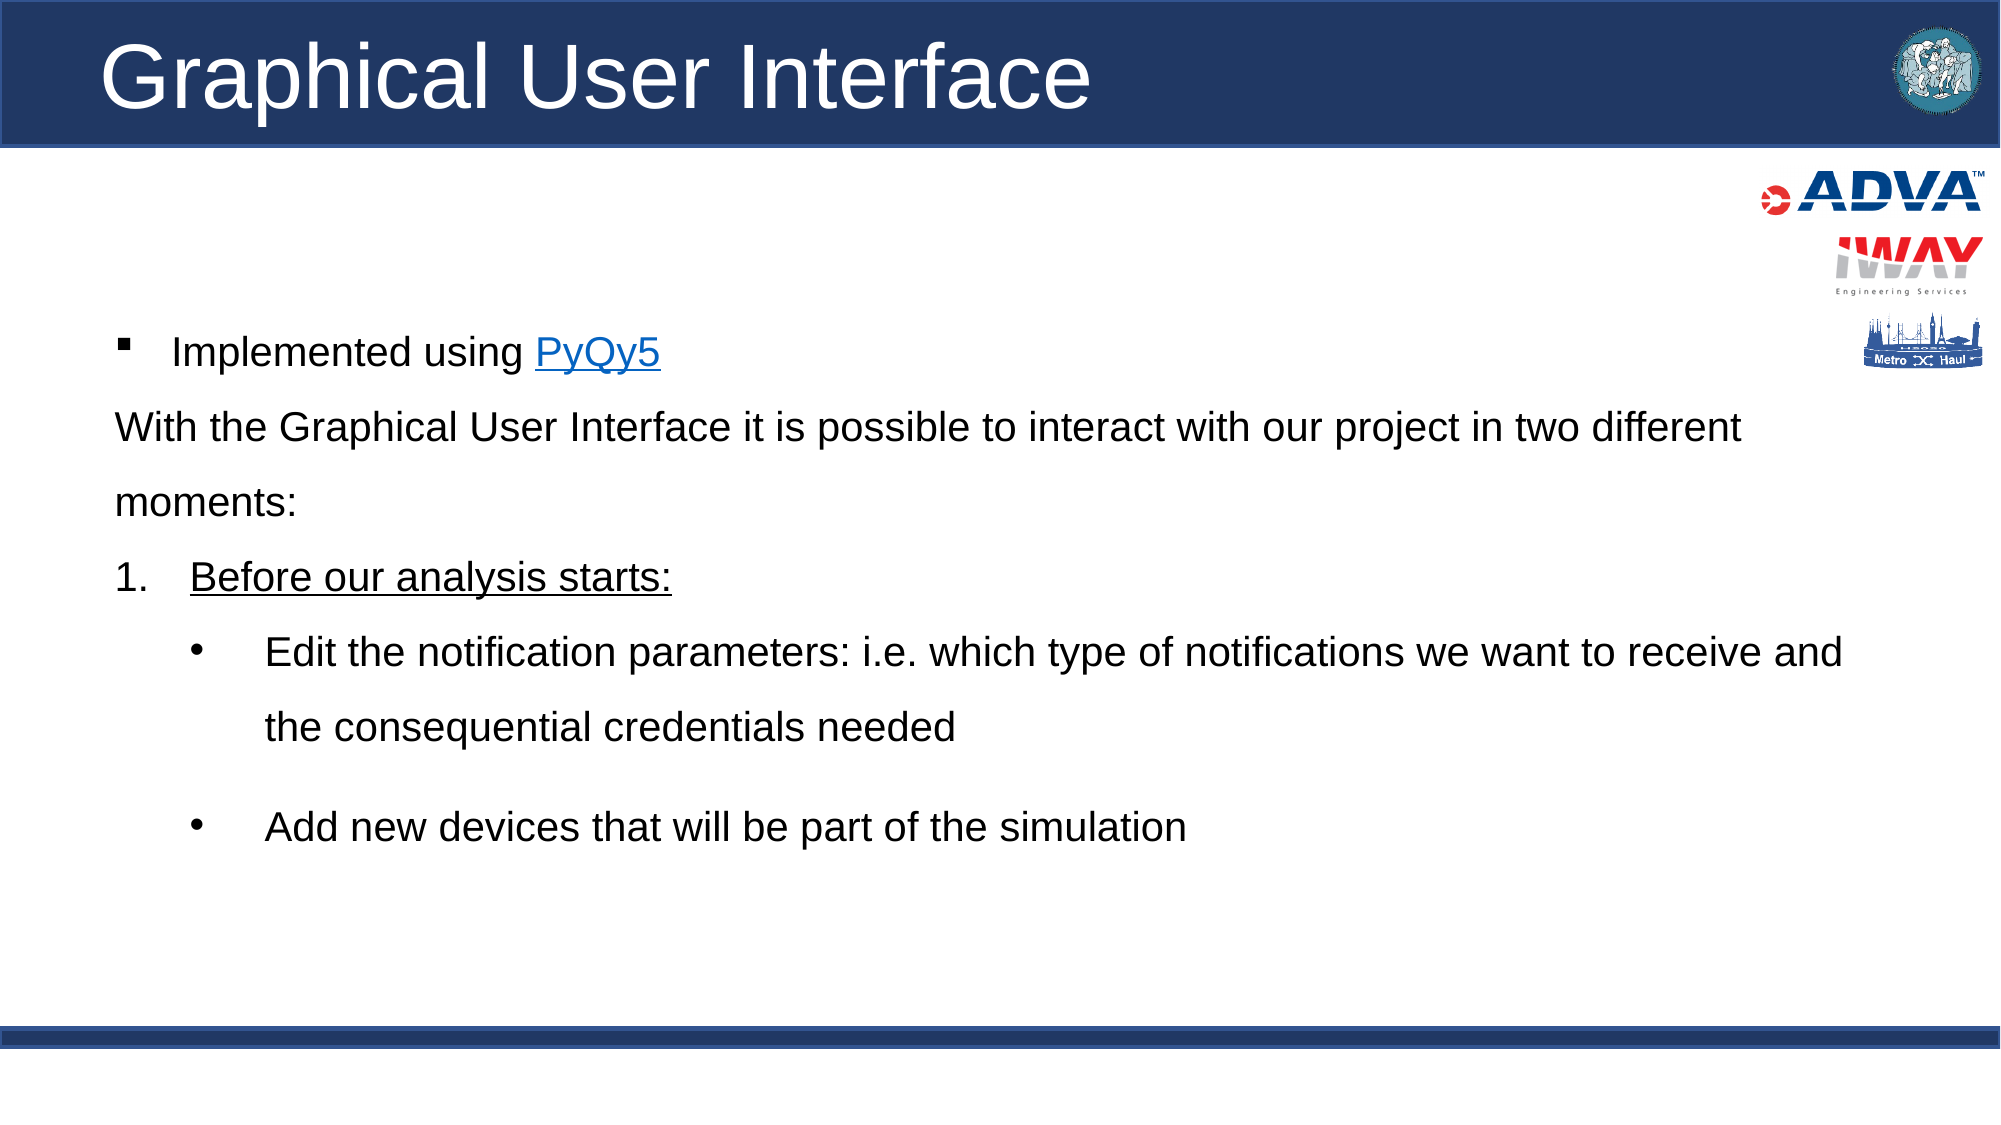

# Graphical User Interface
Implemented using PyQy5
With the Graphical User Interface it is possible to interact with our project in two different moments:
Before our analysis starts:
Edit the notification parameters: i.e. which type of notifications we want to receive and the consequential credentials needed
Add new devices that will be part of the simulation